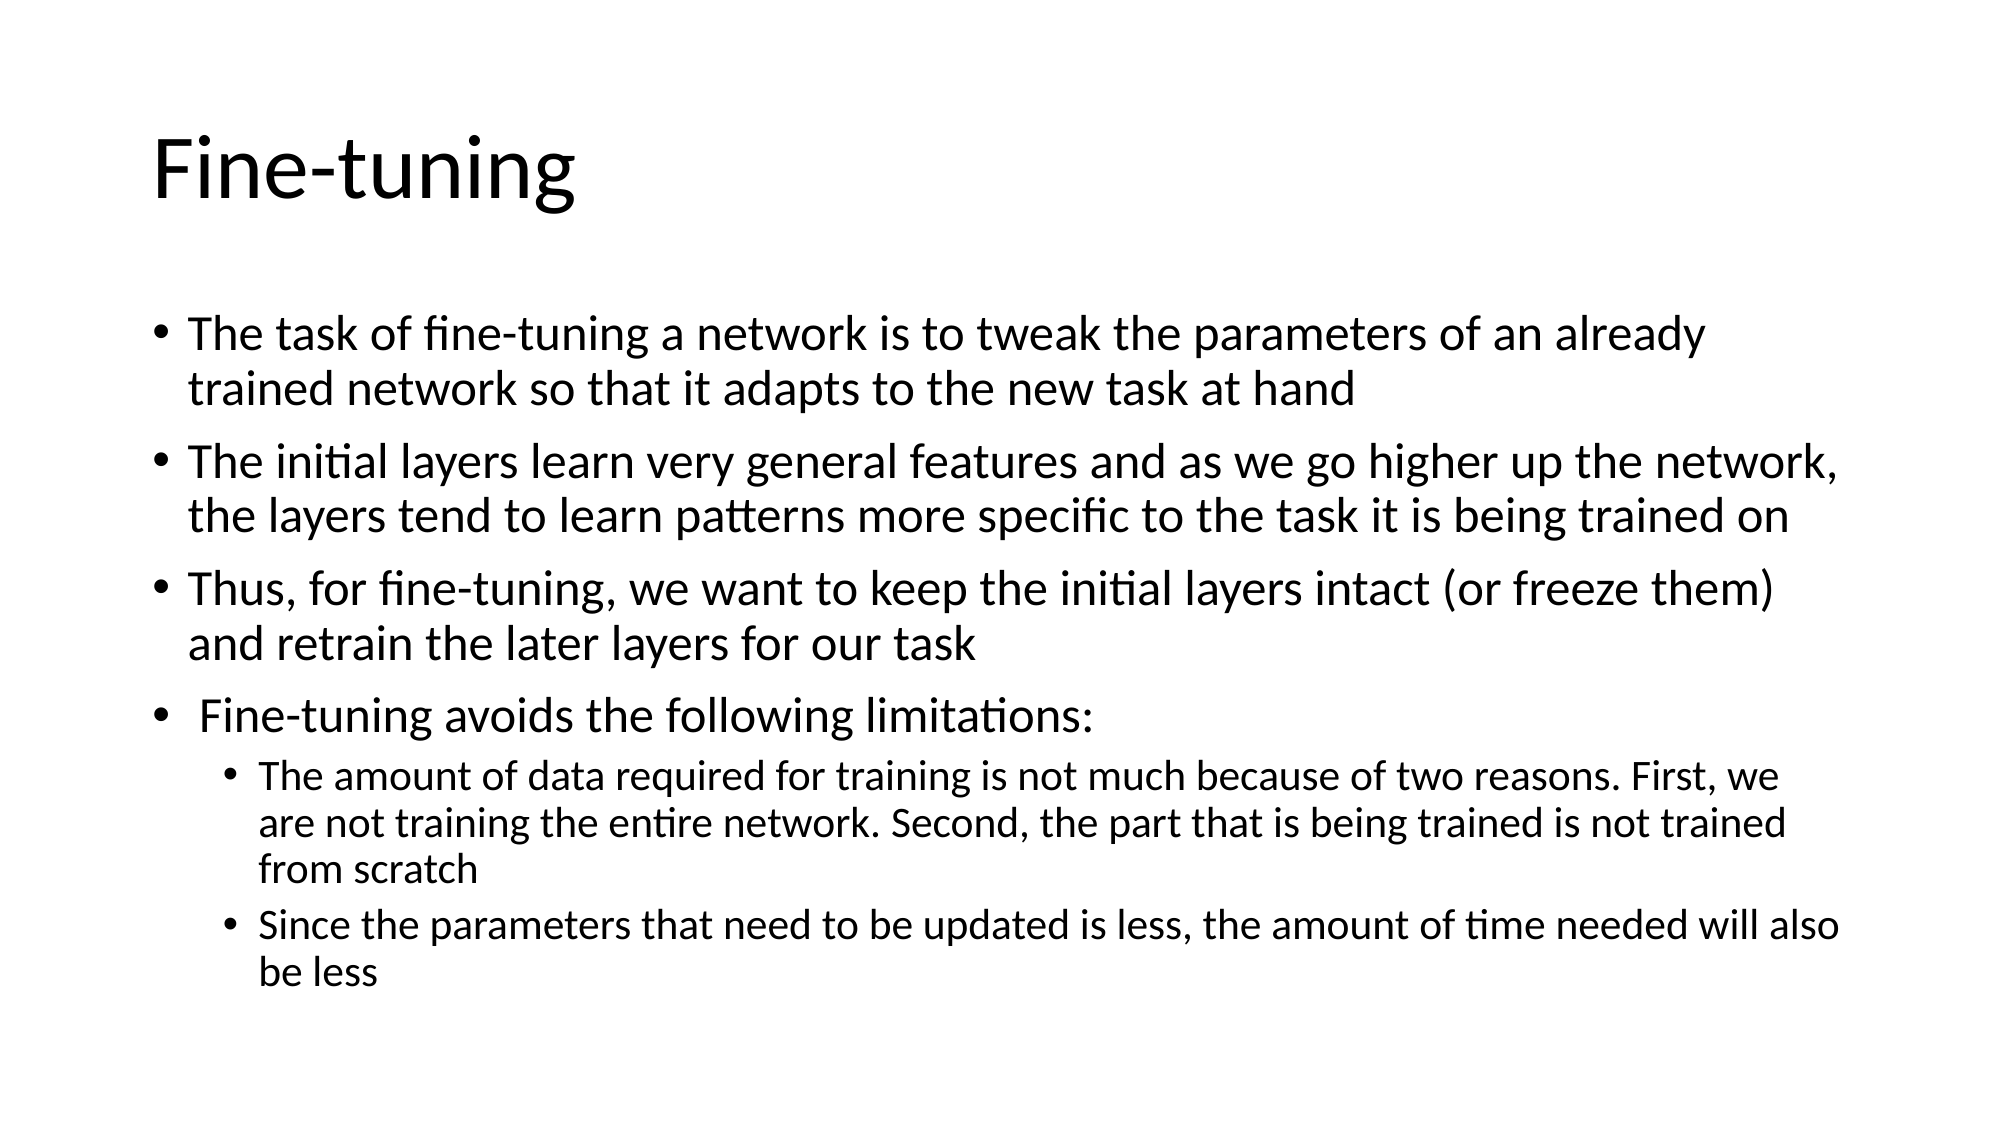

# Fine-tuning
The task of fine-tuning a network is to tweak the parameters of an already trained network so that it adapts to the new task at hand
The initial layers learn very general features and as we go higher up the network, the layers tend to learn patterns more specific to the task it is being trained on
Thus, for fine-tuning, we want to keep the initial layers intact (or freeze them) and retrain the later layers for our task
 Fine-tuning avoids the following limitations:
The amount of data required for training is not much because of two reasons. First, we are not training the entire network. Second, the part that is being trained is not trained from scratch
Since the parameters that need to be updated is less, the amount of time needed will also be less